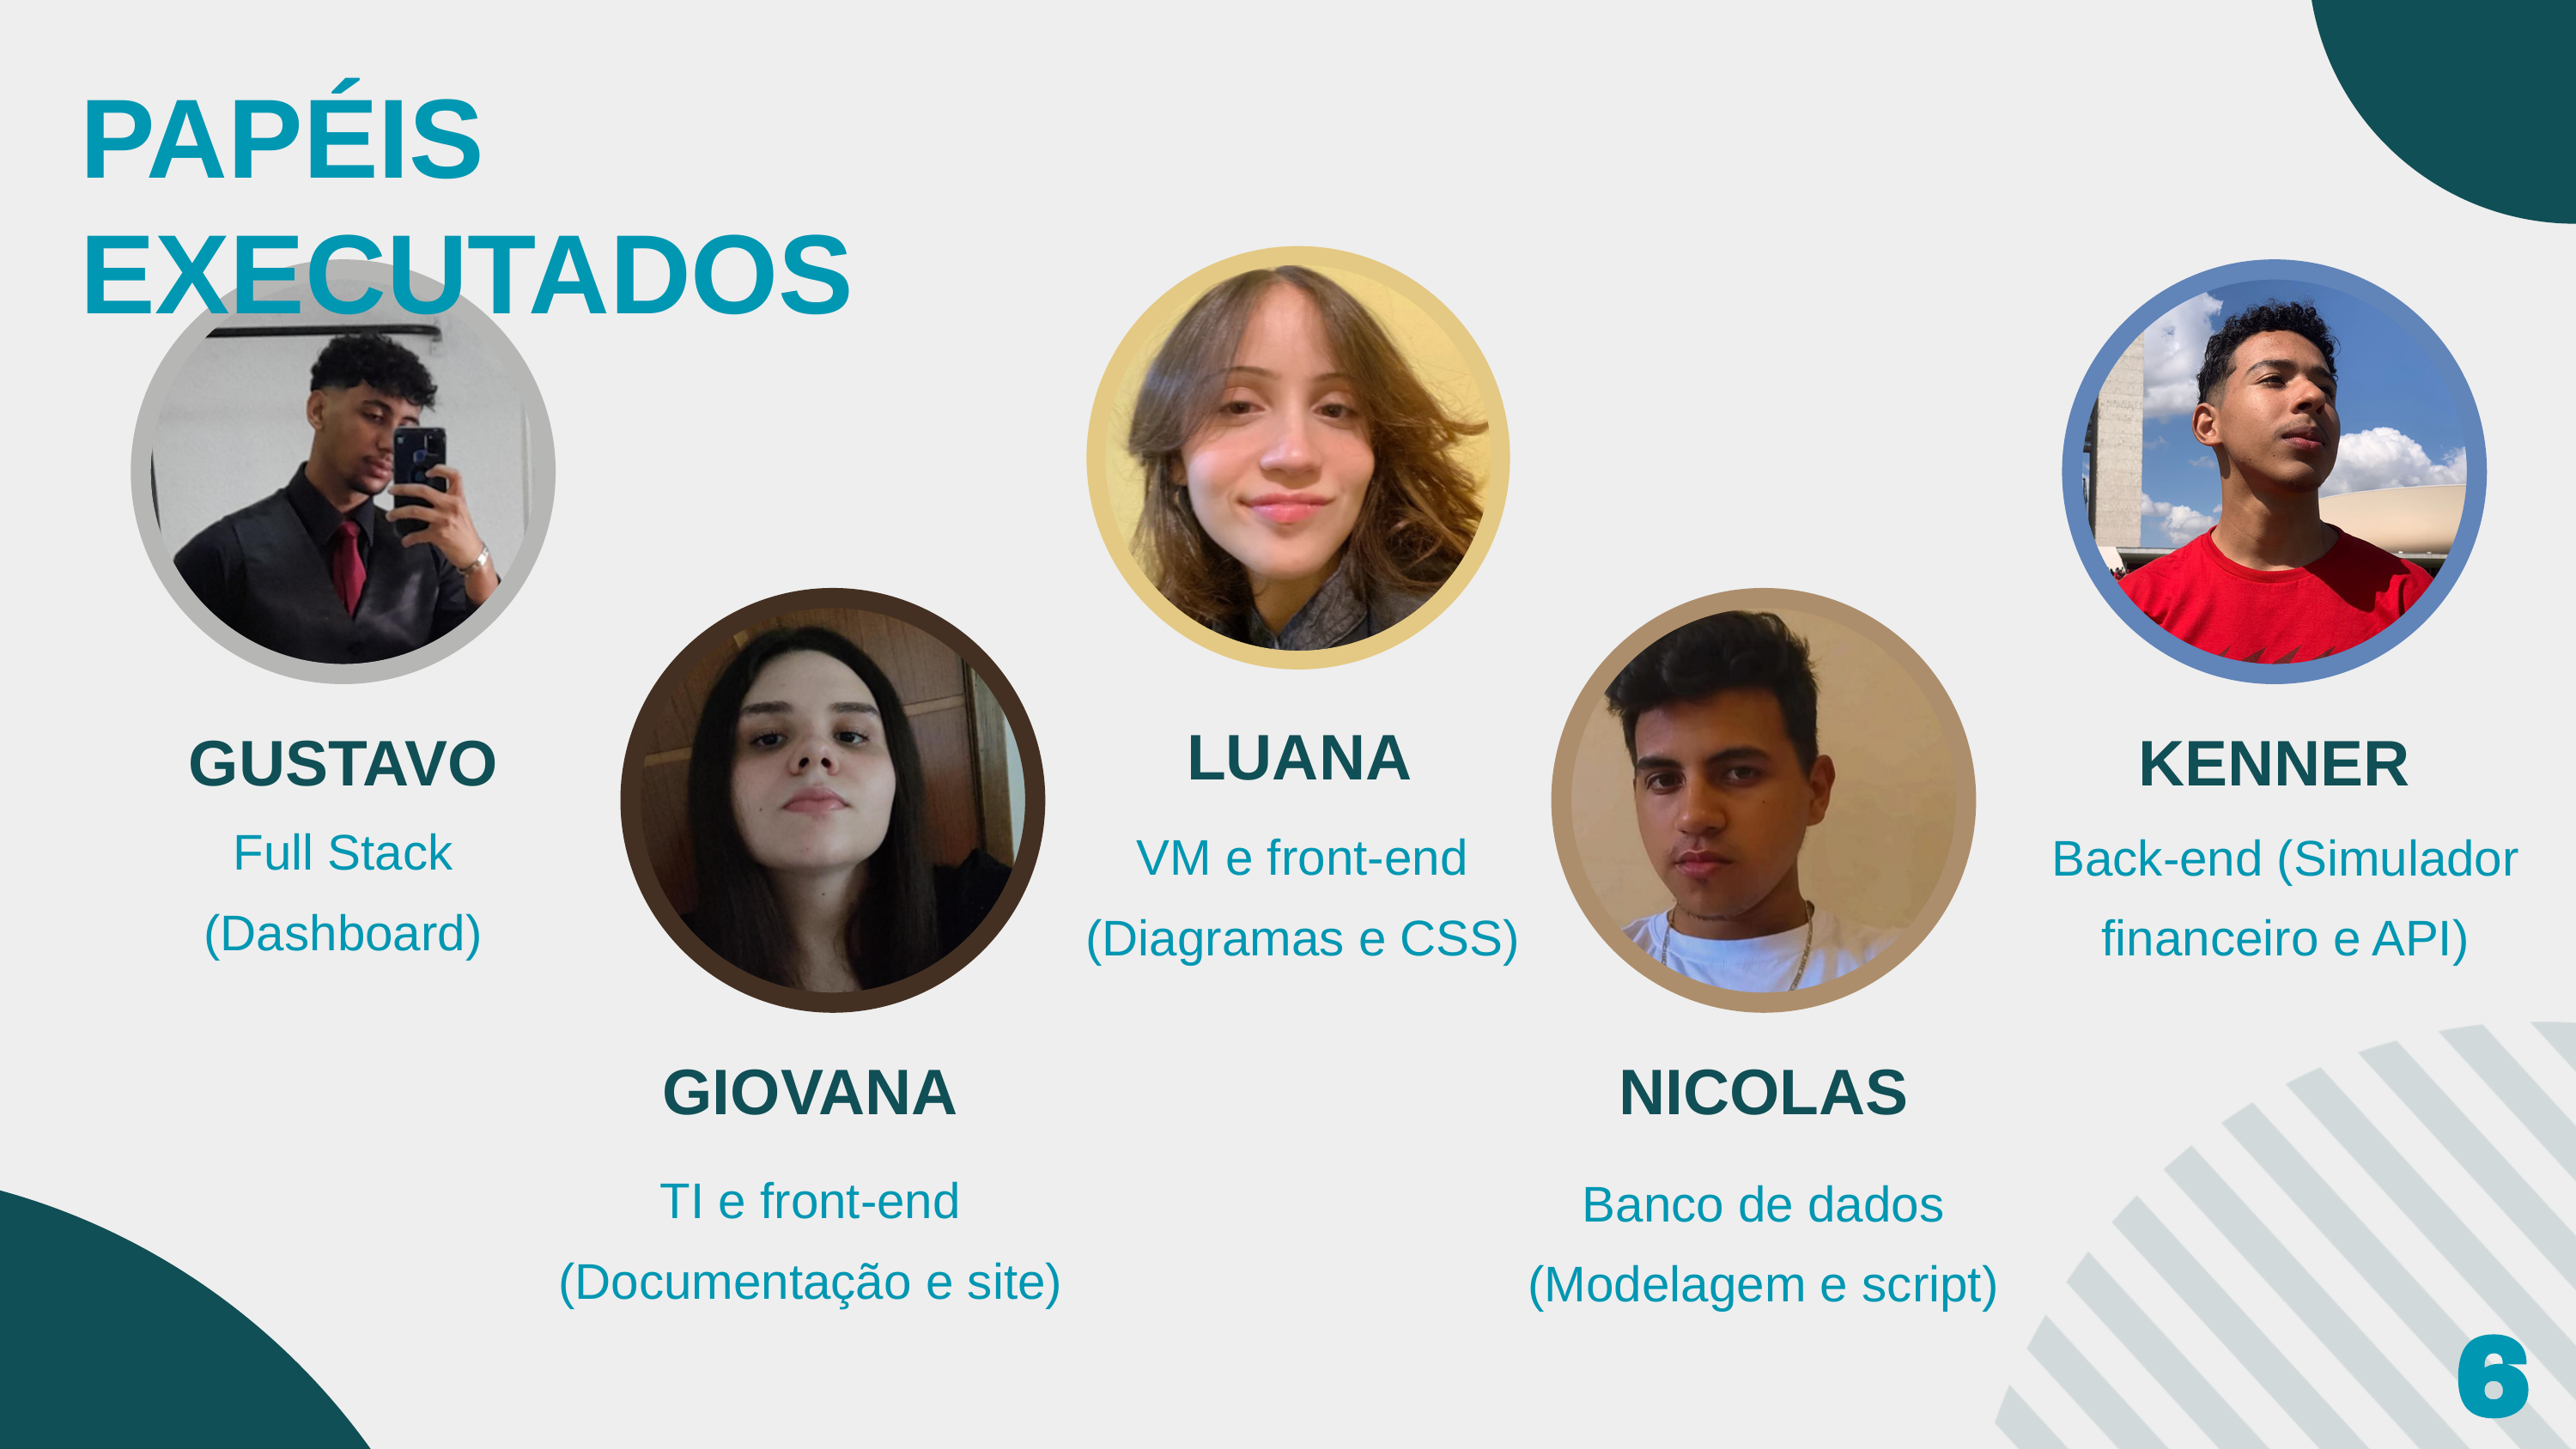

PAPÉIS EXECUTADOS

LUANA
KENNER
GUSTAVO
Full Stack
(Dashboard)
VM e front-end (Diagramas e CSS)
Back-end (Simulador financeiro e API)

GIOVANA
NICOLAS
TI e front-end (Documentação e site)
Banco de dados (Modelagem e script)

6